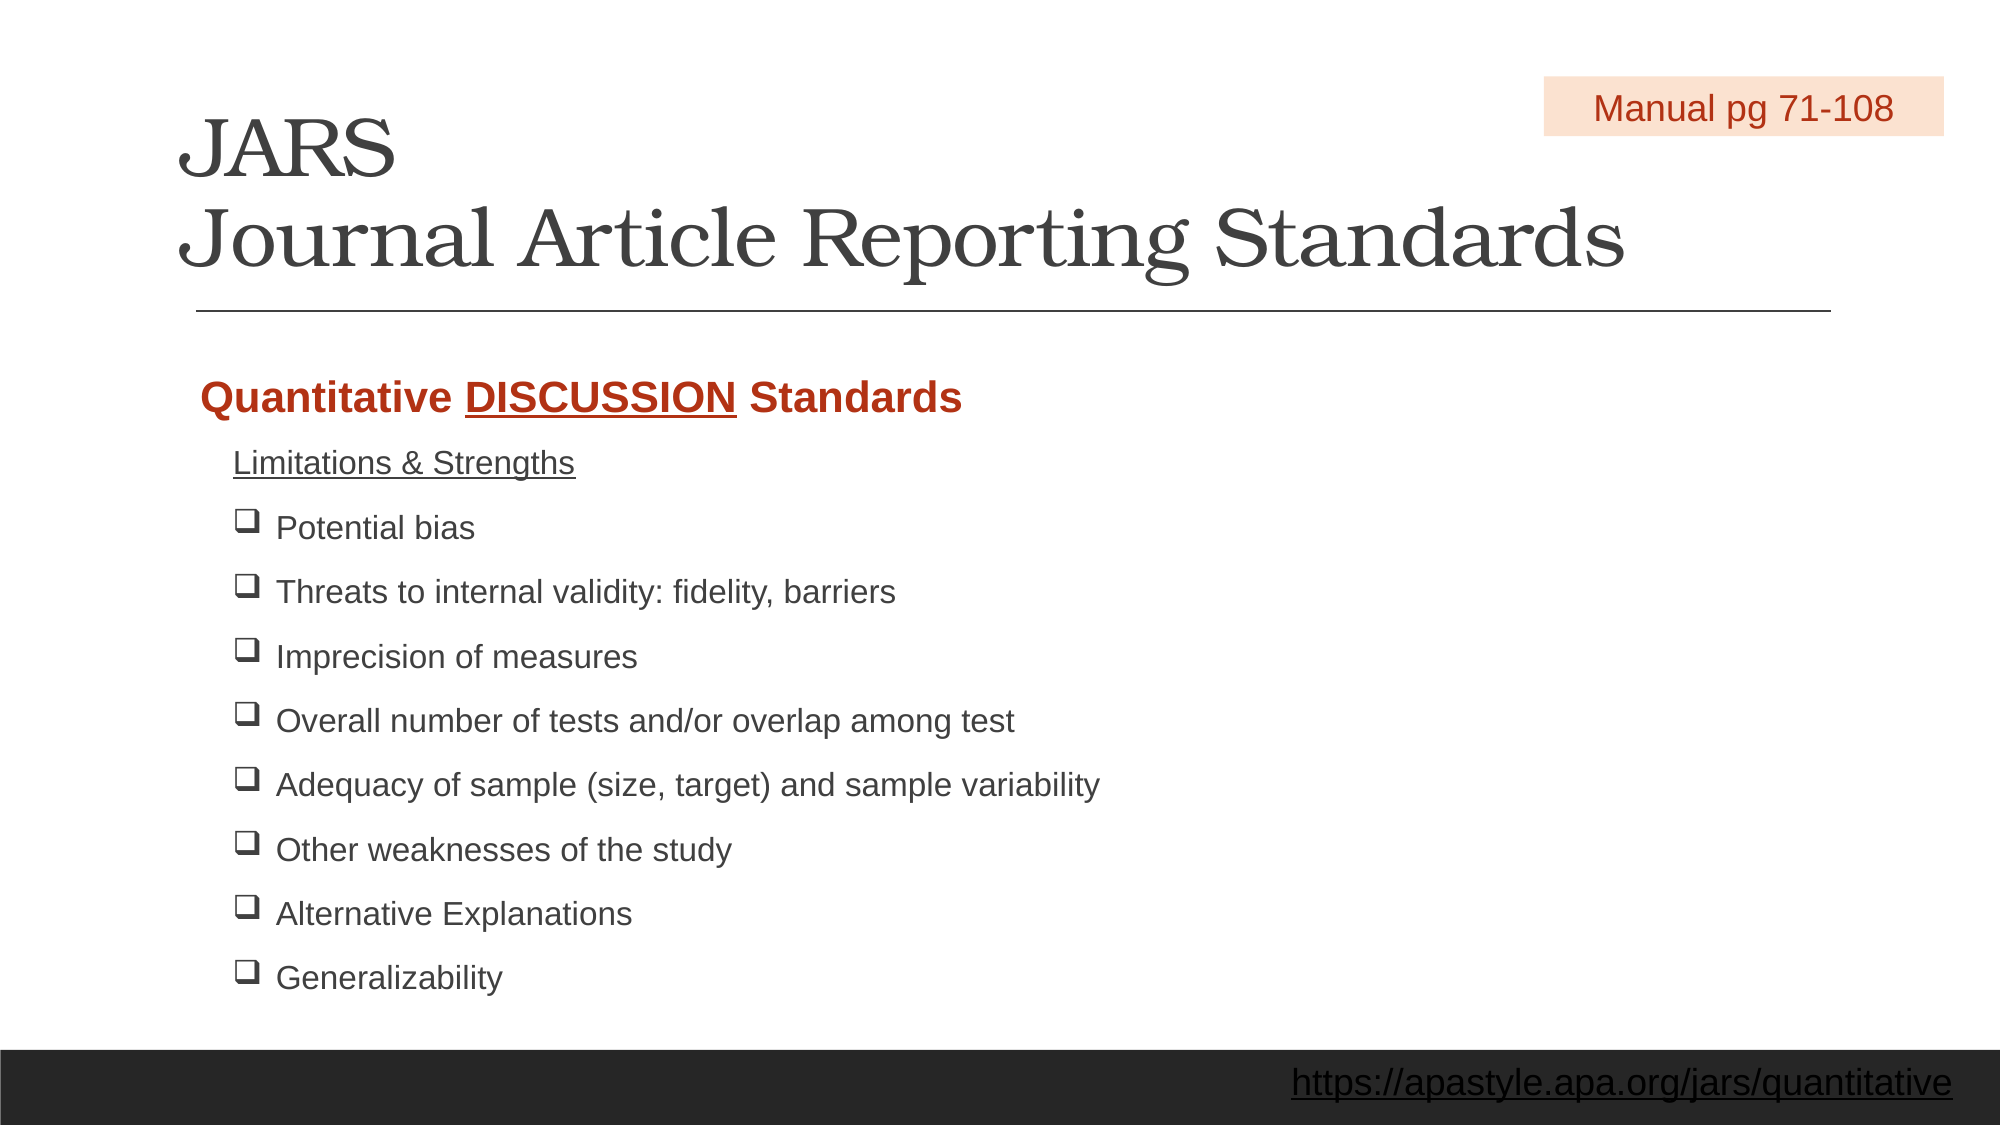

# JARS Journal Article Reporting Standards
Manual pg 71-108
Quantitative DISCUSSION Standards
Limitations & Strengths
Potential bias
Threats to internal validity: fidelity, barriers
Imprecision of measures
Overall number of tests and/or overlap among test
Adequacy of sample (size, target) and sample variability
Other weaknesses of the study
Alternative Explanations
Generalizability
https://apastyle.apa.org/jars/quantitative